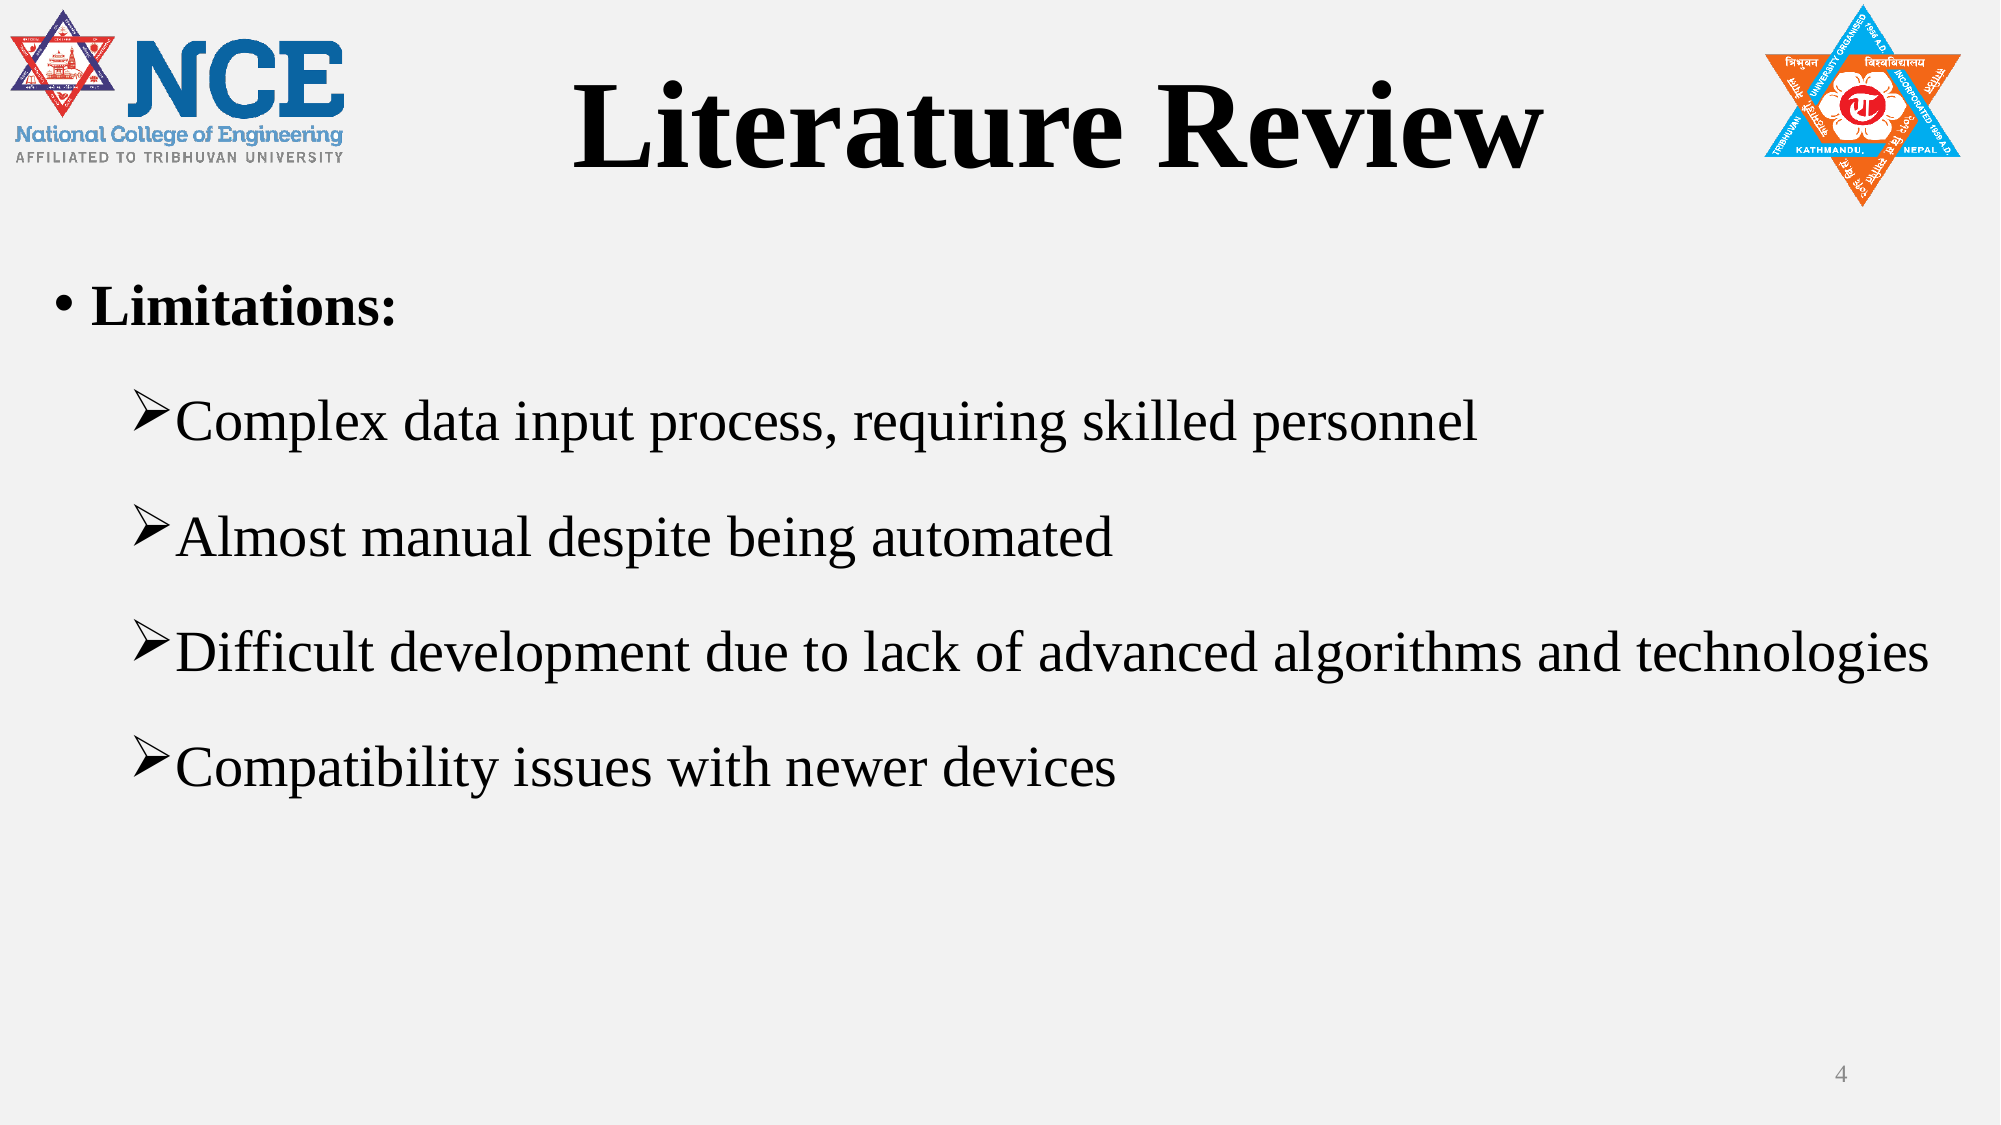

# Literature Review
Limitations:
Complex data input process, requiring skilled personnel
Almost manual despite being automated
Difficult development due to lack of advanced algorithms and technologies
Compatibility issues with newer devices

4